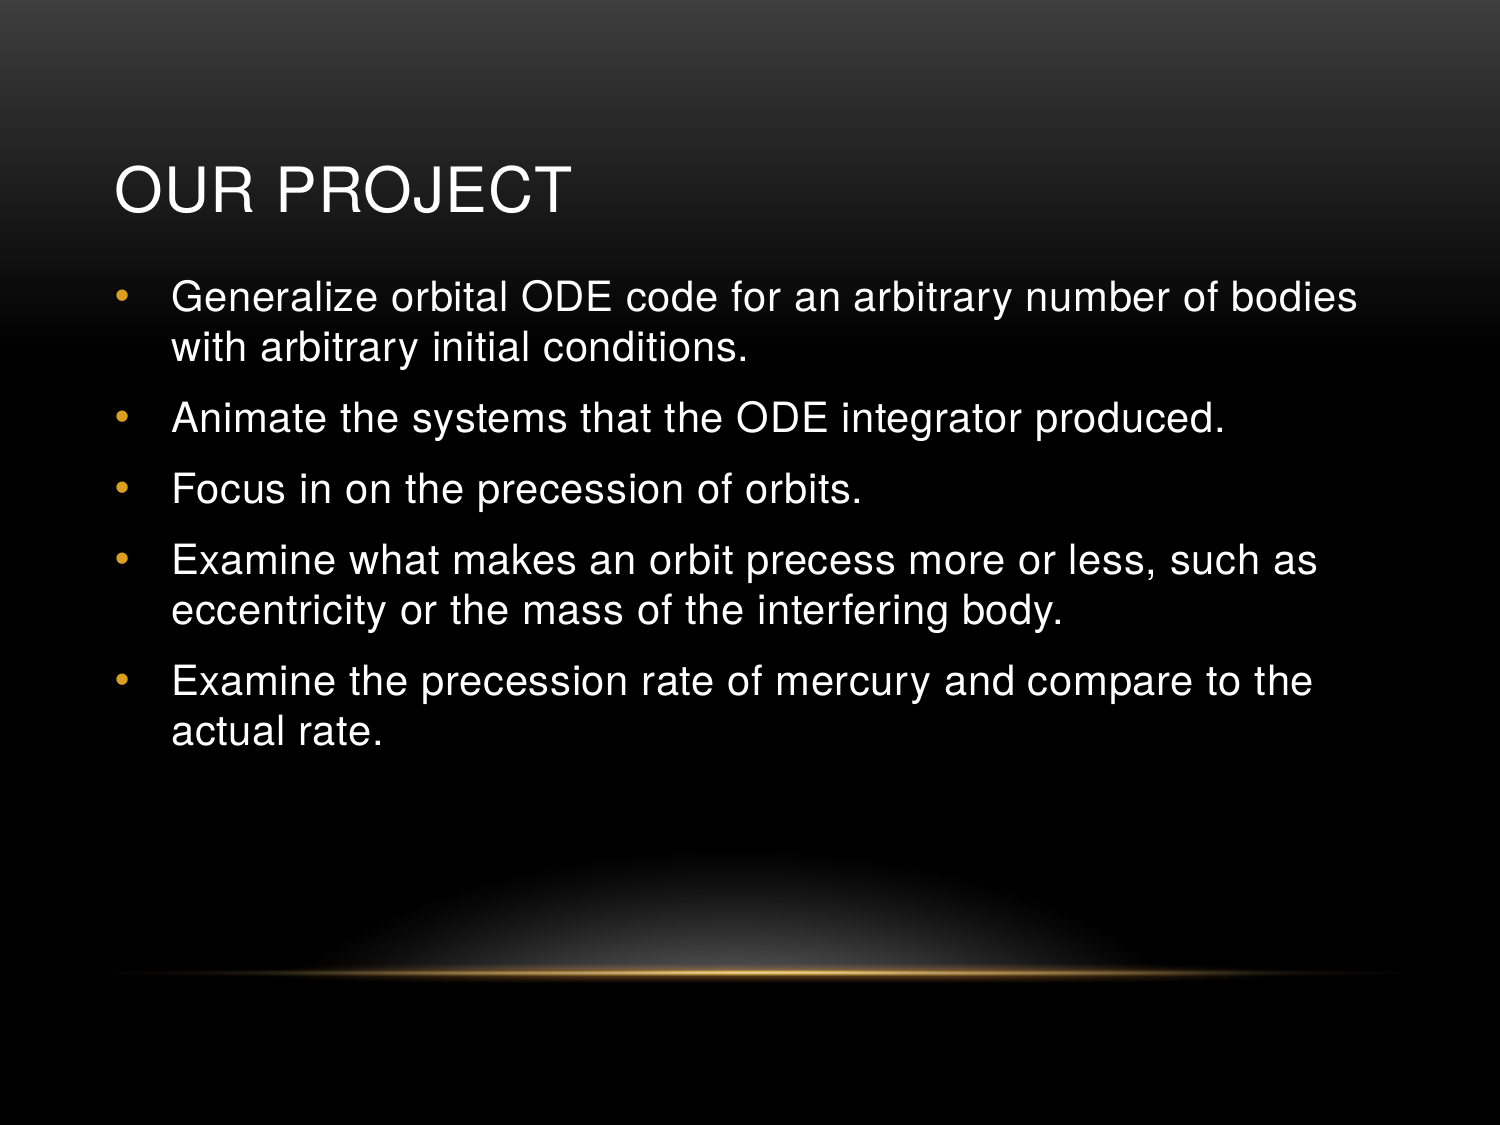

# Our Project
Generalize orbital ODE code for an arbitrary number of bodies with arbitrary initial conditions.
Animate the systems that the ODE integrator produced.
Focus in on the precession of orbits.
Examine what makes an orbit precess more or less, such as eccentricity or the mass of the interfering body.
Examine the precession rate of mercury and compare to the actual rate.